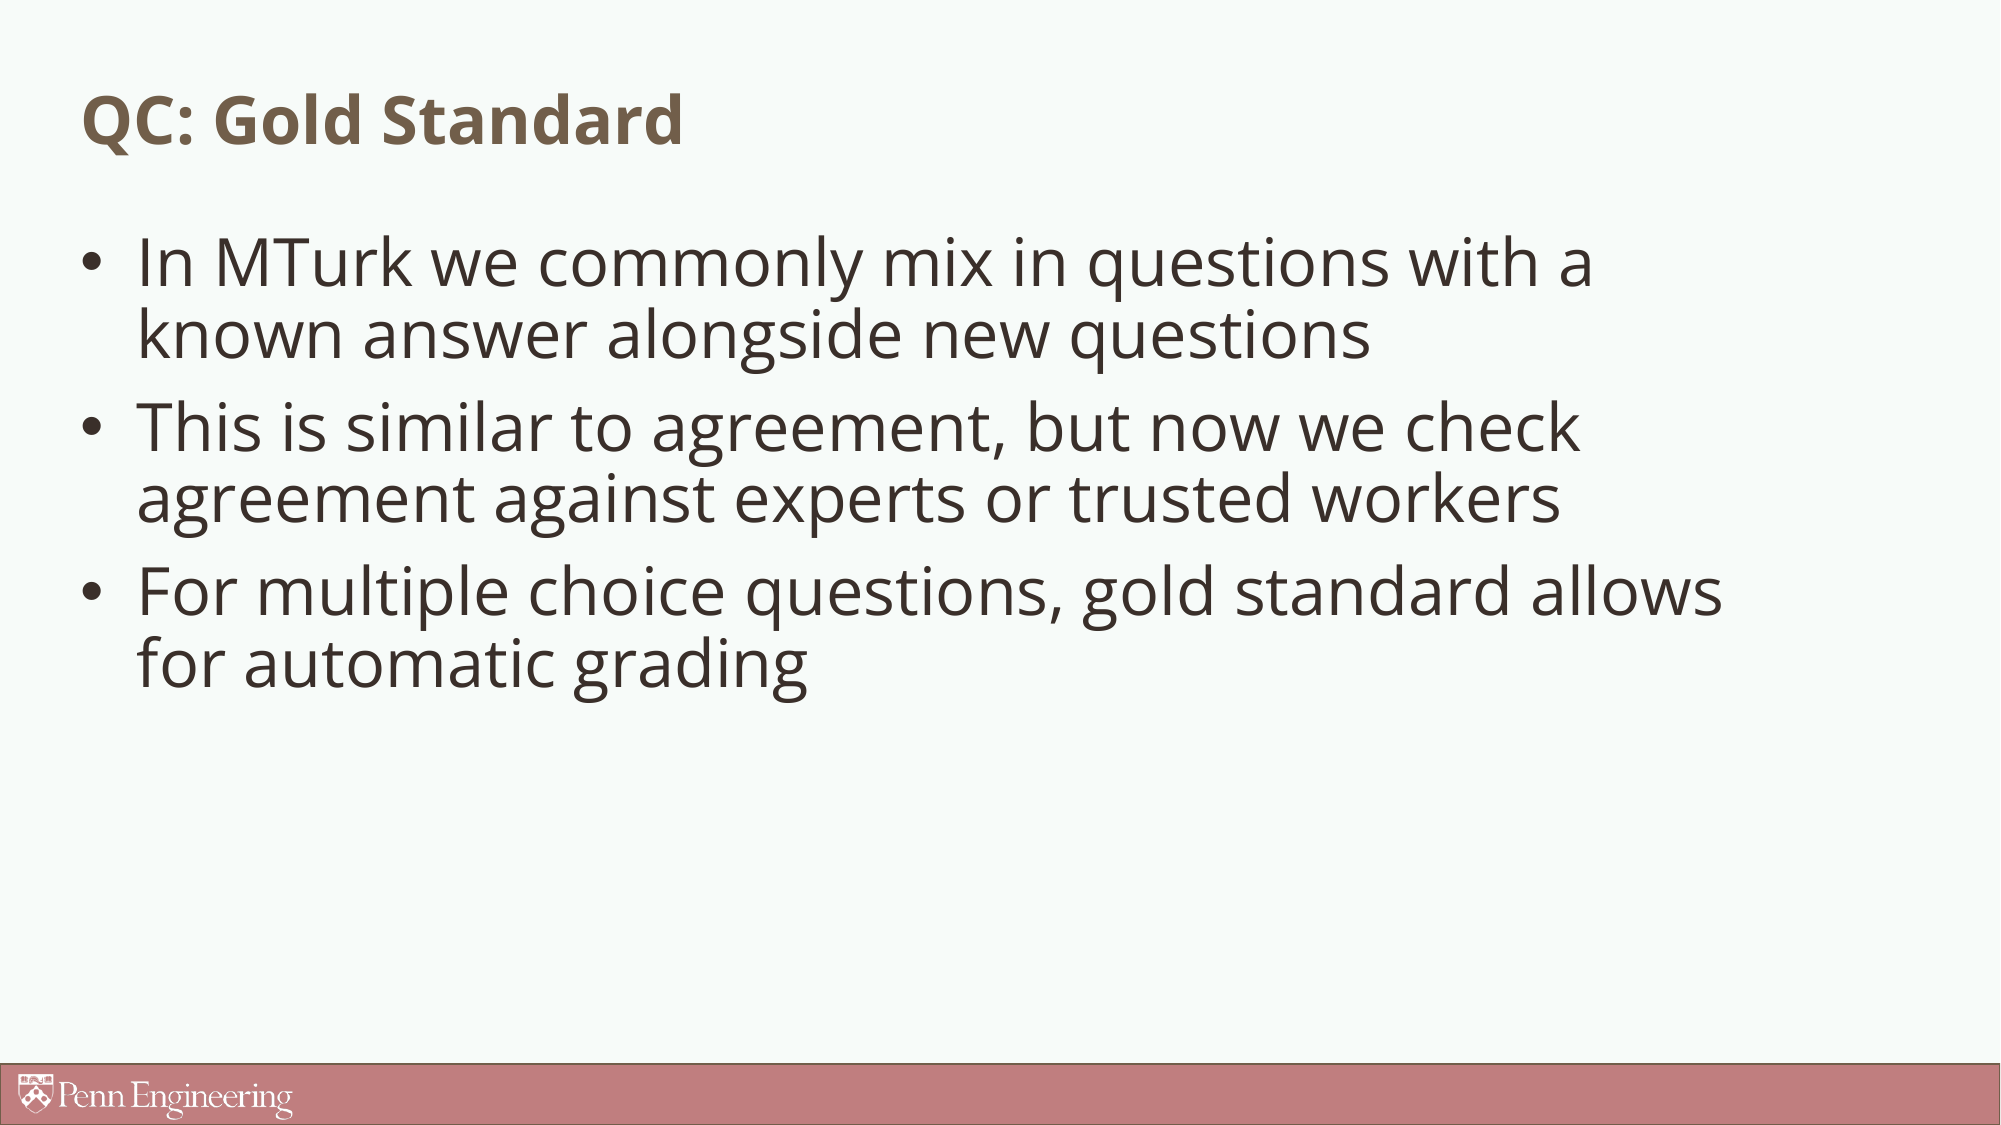

# QC: Gold Standard
In MTurk we commonly mix in questions with a known answer alongside new questions
This is similar to agreement, but now we check agreement against experts or trusted workers
For multiple choice questions, gold standard allows for automatic grading